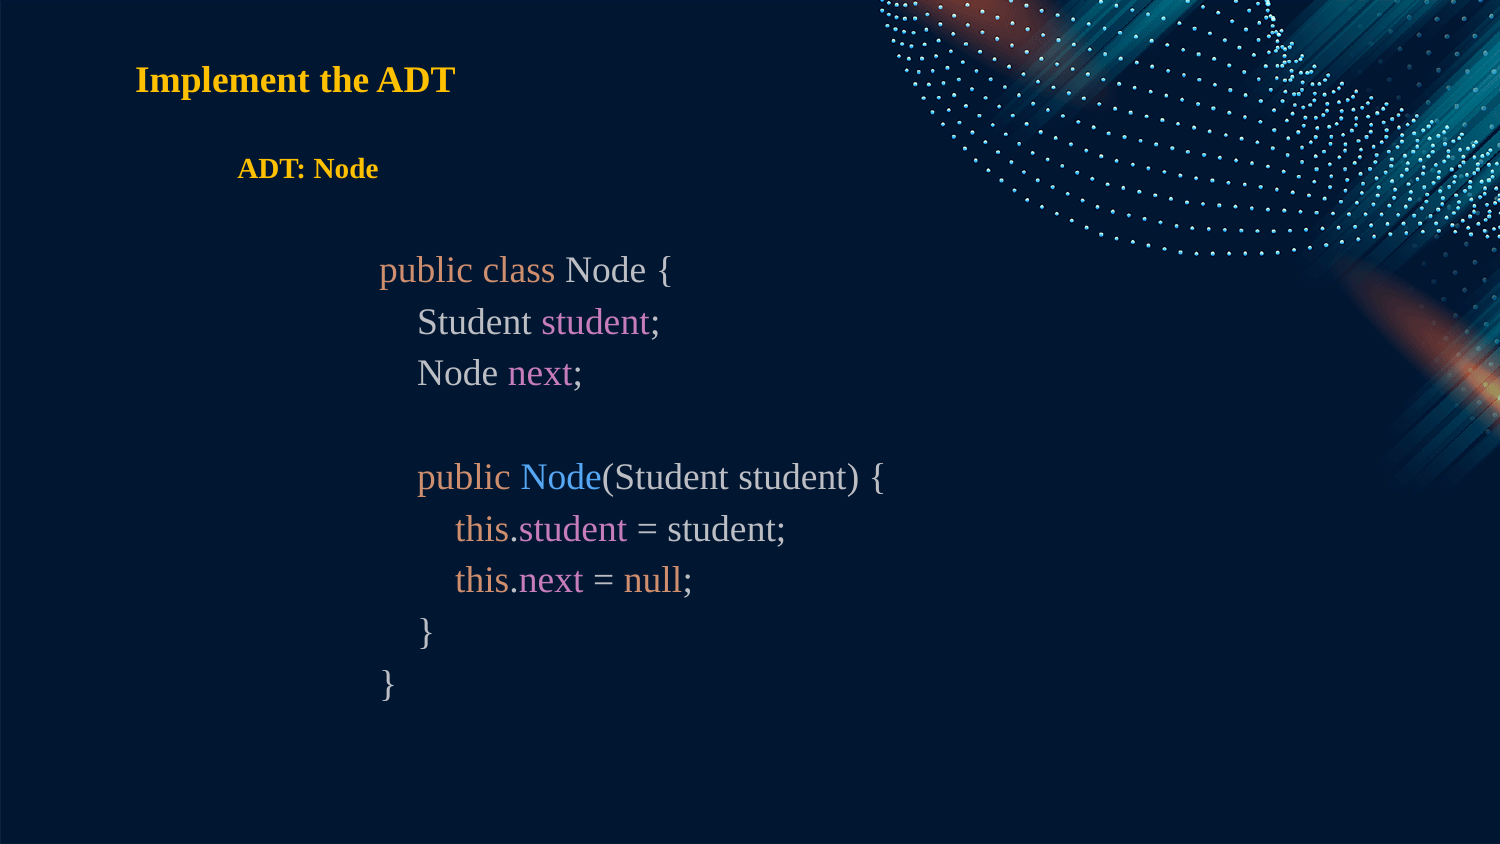

# Implement the ADT
ADT: Node
public class Node {
    Student student;
    Node next;
    public Node(Student student) {
        this.student = student;
        this.next = null;
    }
}